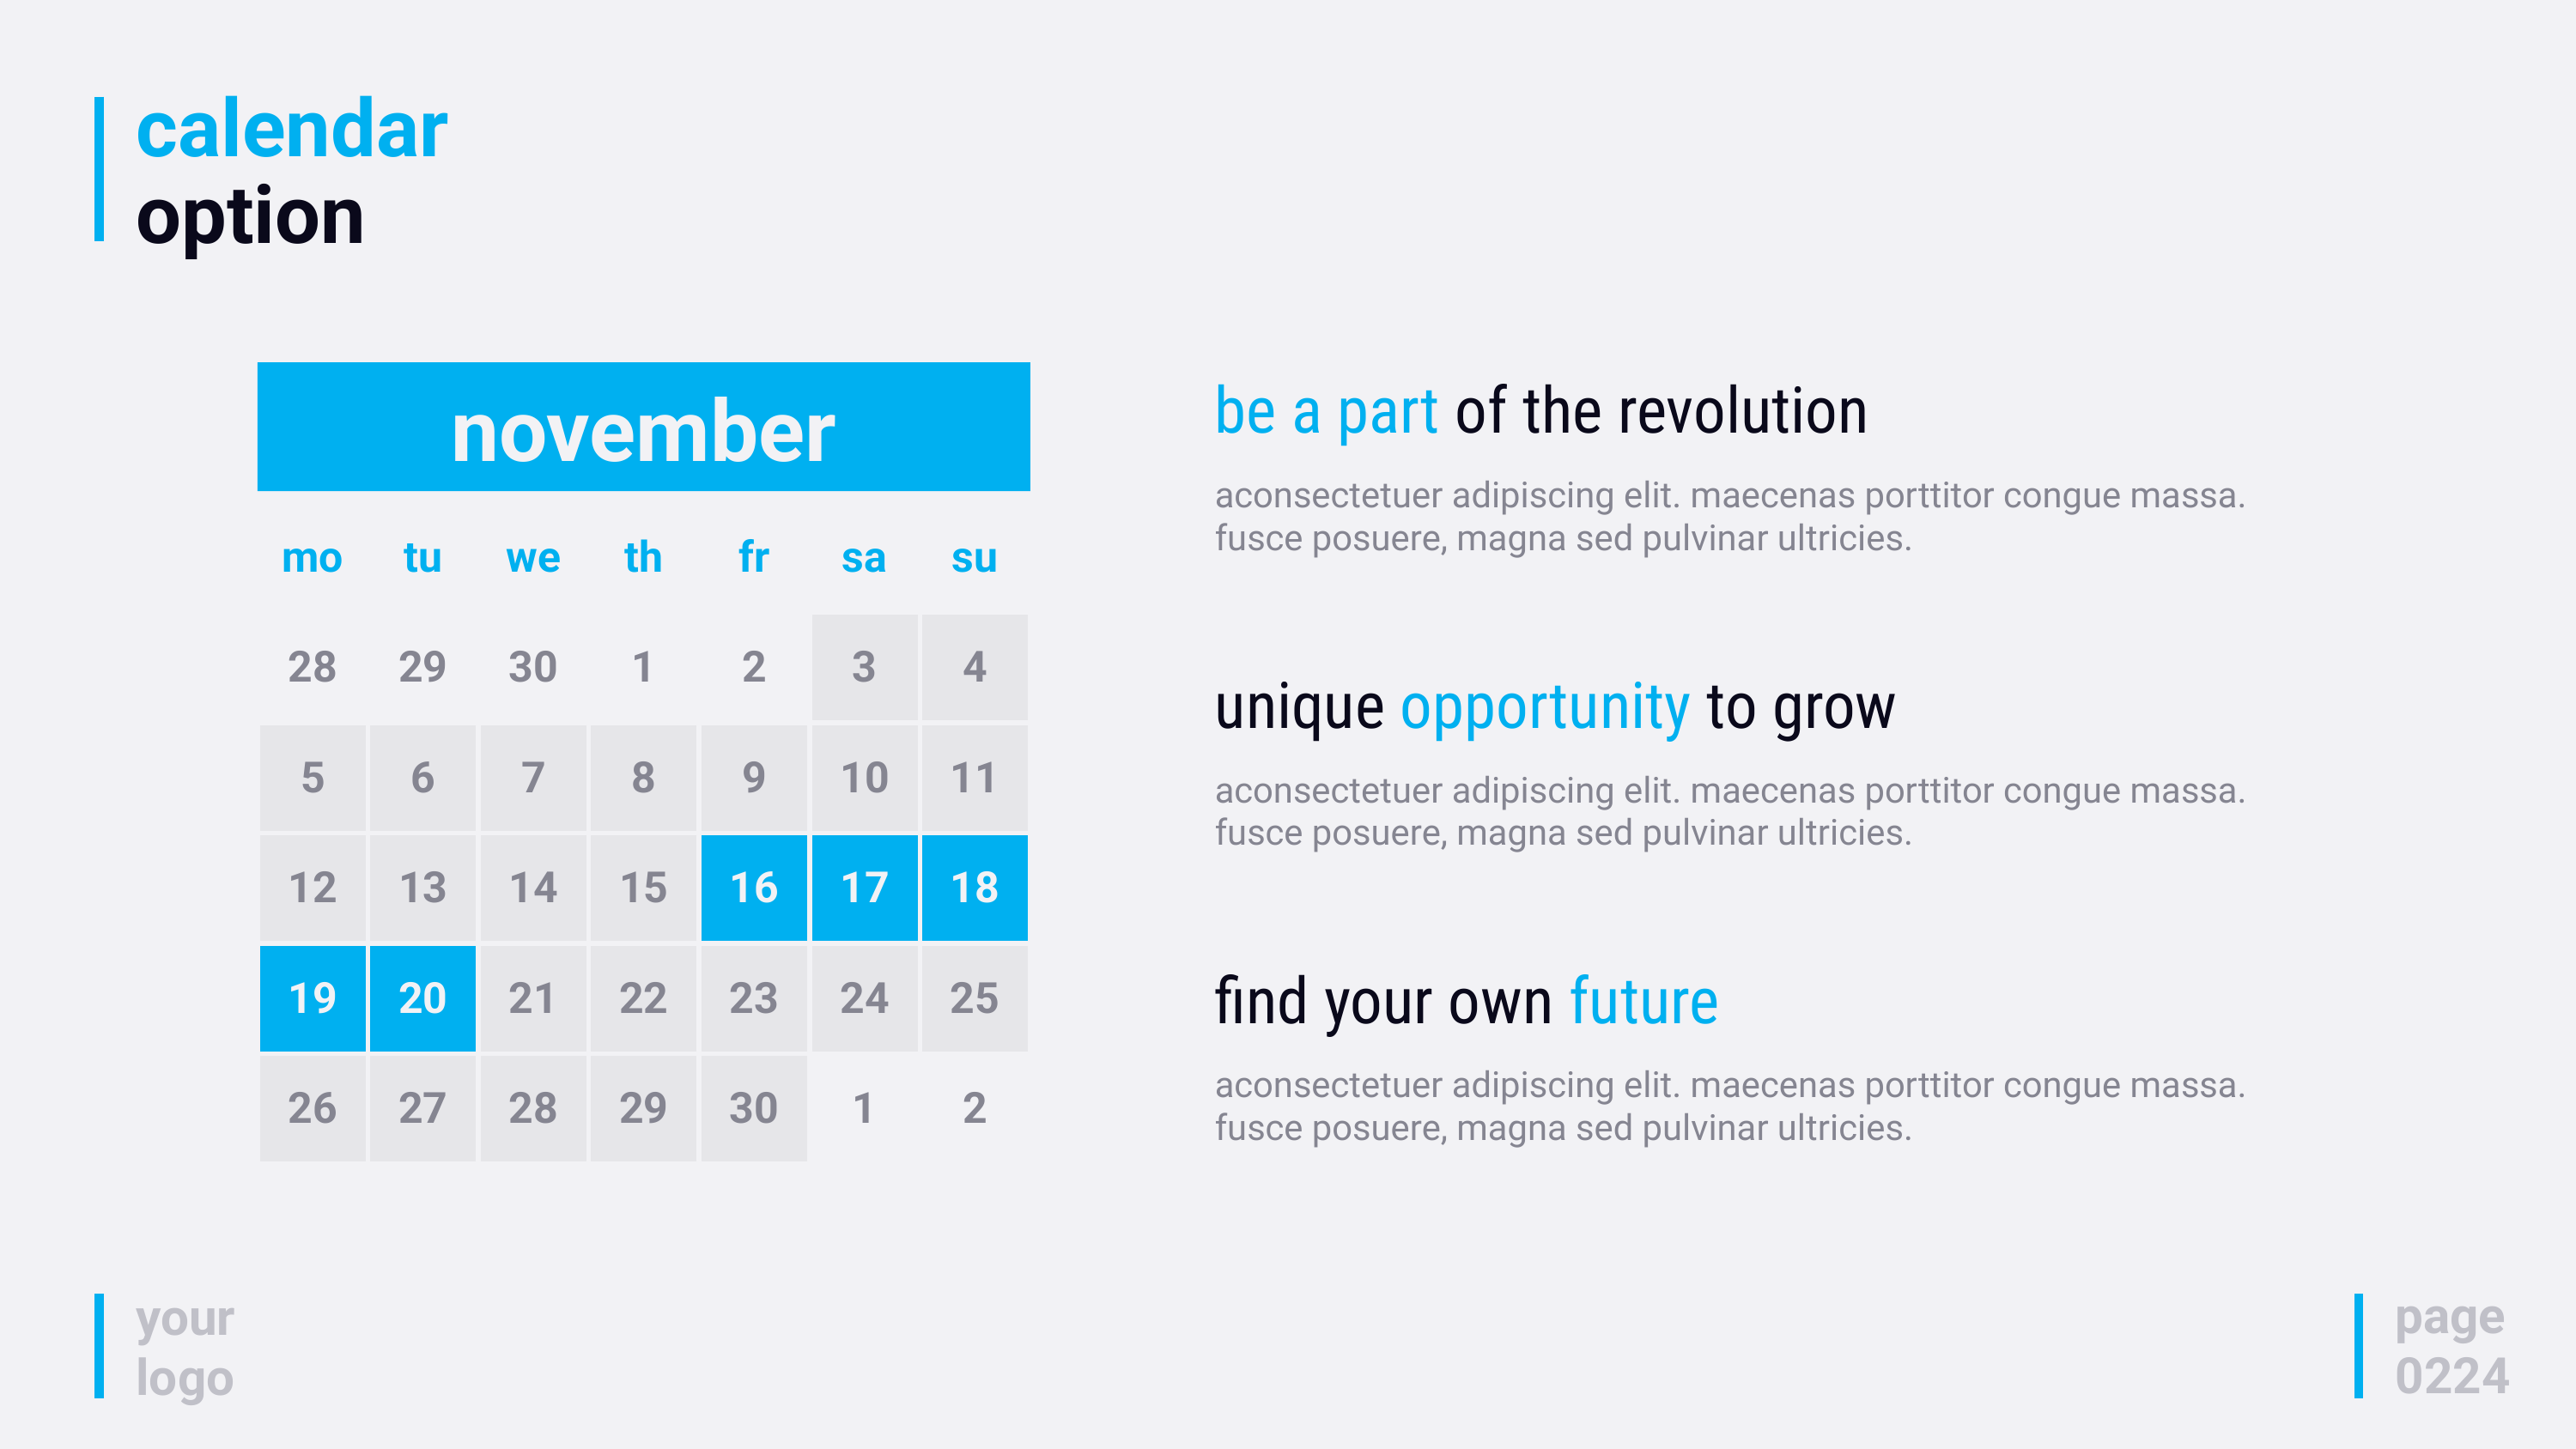

# calendar option
november
be a part of the revolution
aconsectetuer adipiscing elit. maecenas porttitor congue massa. fusce posuere, magna sed pulvinar ultricies.
| mo | tu | we | th | fr | sa | su |
| --- | --- | --- | --- | --- | --- | --- |
| 28 | 29 | 30 | 1 | 2 | 3 | 4 |
| 5 | 6 | 7 | 8 | 9 | 10 | 11 |
| 12 | 13 | 14 | 15 | 16 | 17 | 18 |
| 19 | 20 | 21 | 22 | 23 | 24 | 25 |
| 26 | 27 | 28 | 29 | 30 | 1 | 2 |
unique opportunity to grow
aconsectetuer adipiscing elit. maecenas porttitor congue massa. fusce posuere, magna sed pulvinar ultricies.
find your own future
aconsectetuer adipiscing elit. maecenas porttitor congue massa. fusce posuere, magna sed pulvinar ultricies.
page
0224